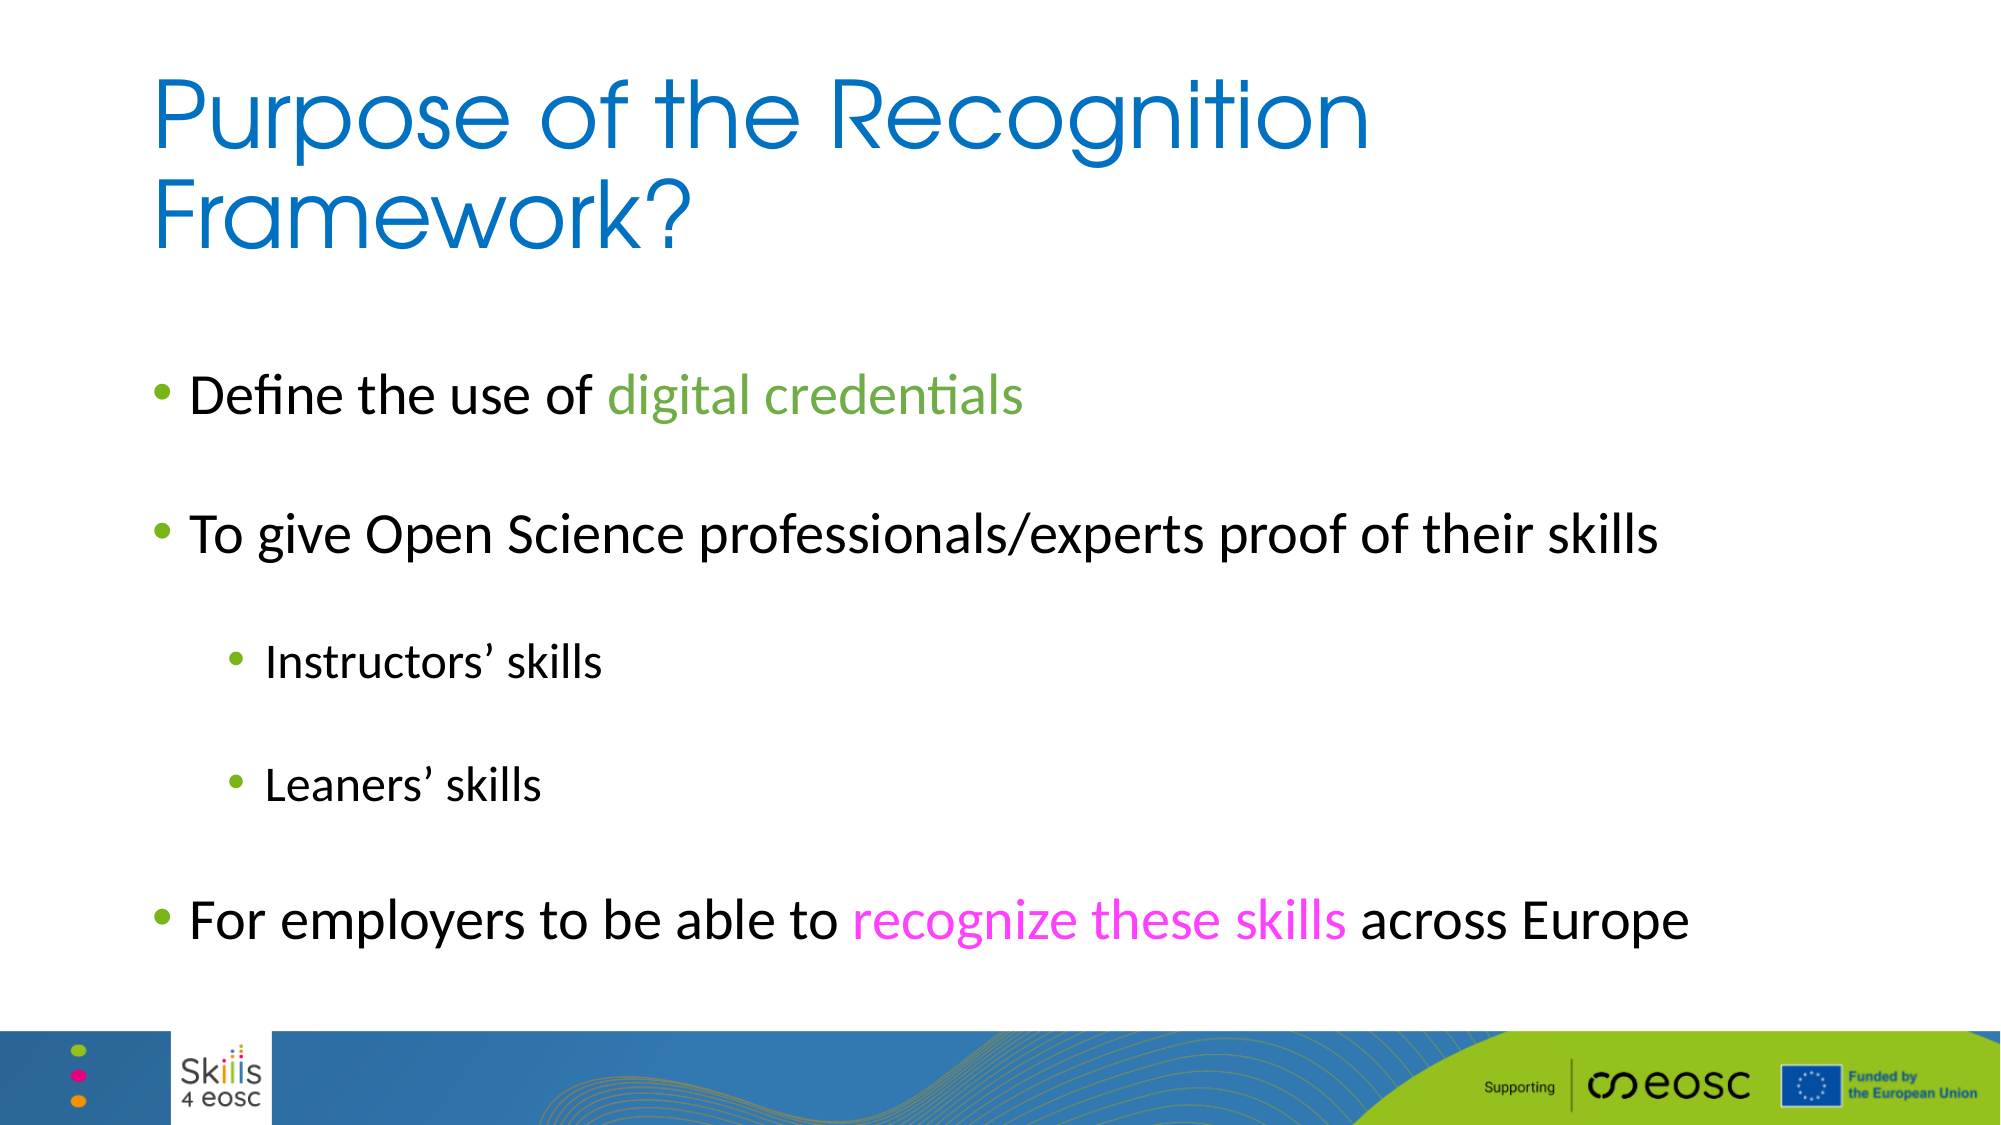

# Purpose of the Recognition Framework?
Define the use of digital credentials
To give Open Science professionals/experts proof of their skills
Instructors’ skills
Leaners’ skills
For employers to be able to recognize these skills across Europe